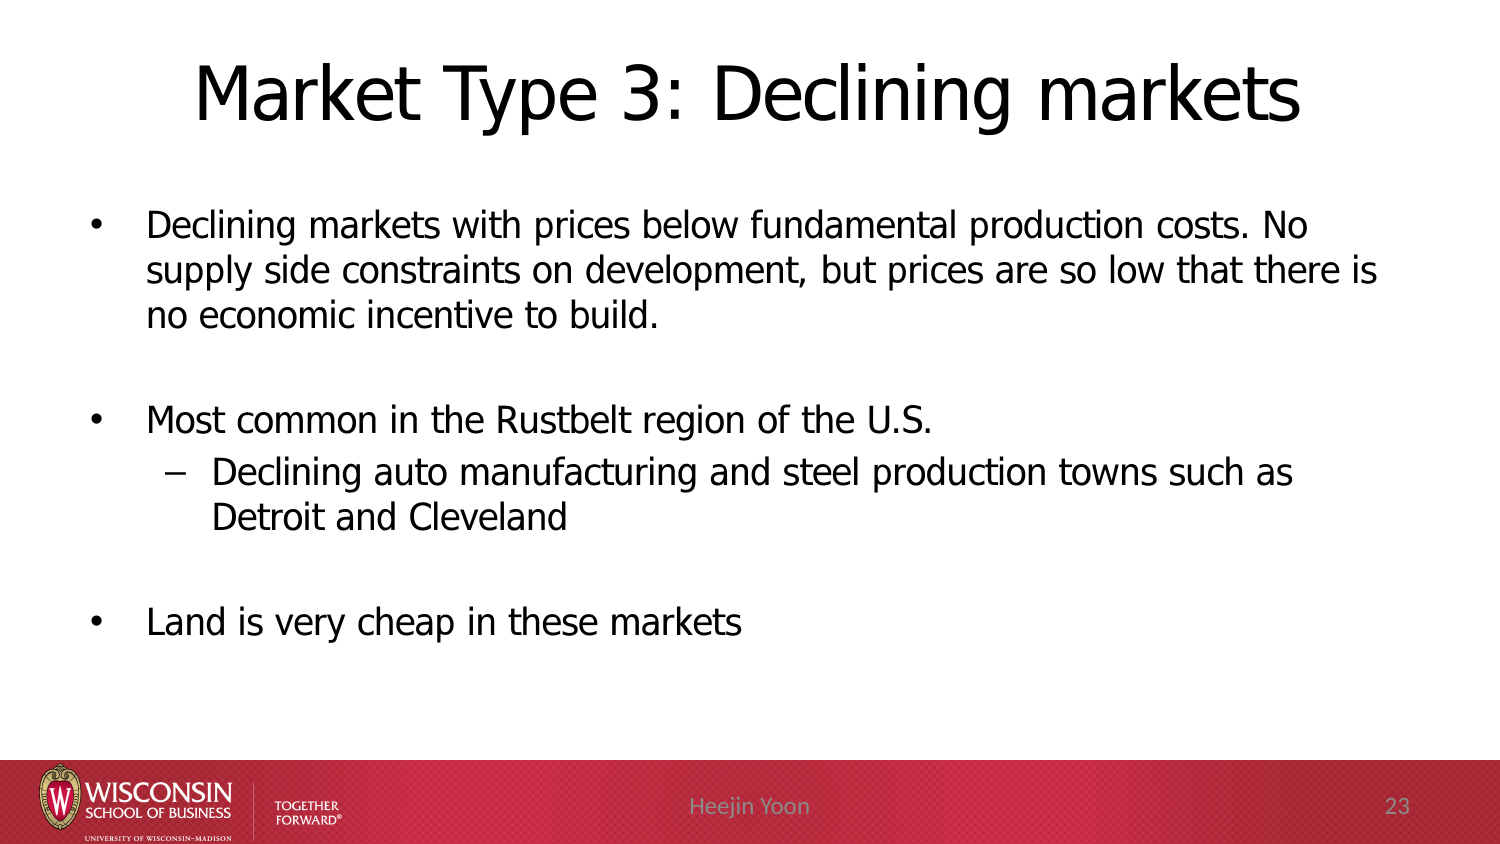

# Market Type 3: Declining markets
Declining markets with prices below fundamental production costs. No supply side constraints on development, but prices are so low that there is no economic incentive to build.

Most common in the Rustbelt region of the U.S.
Declining auto manufacturing and steel production towns such as Detroit and Cleveland

Land is very cheap in these markets
Heejin Yoon
23